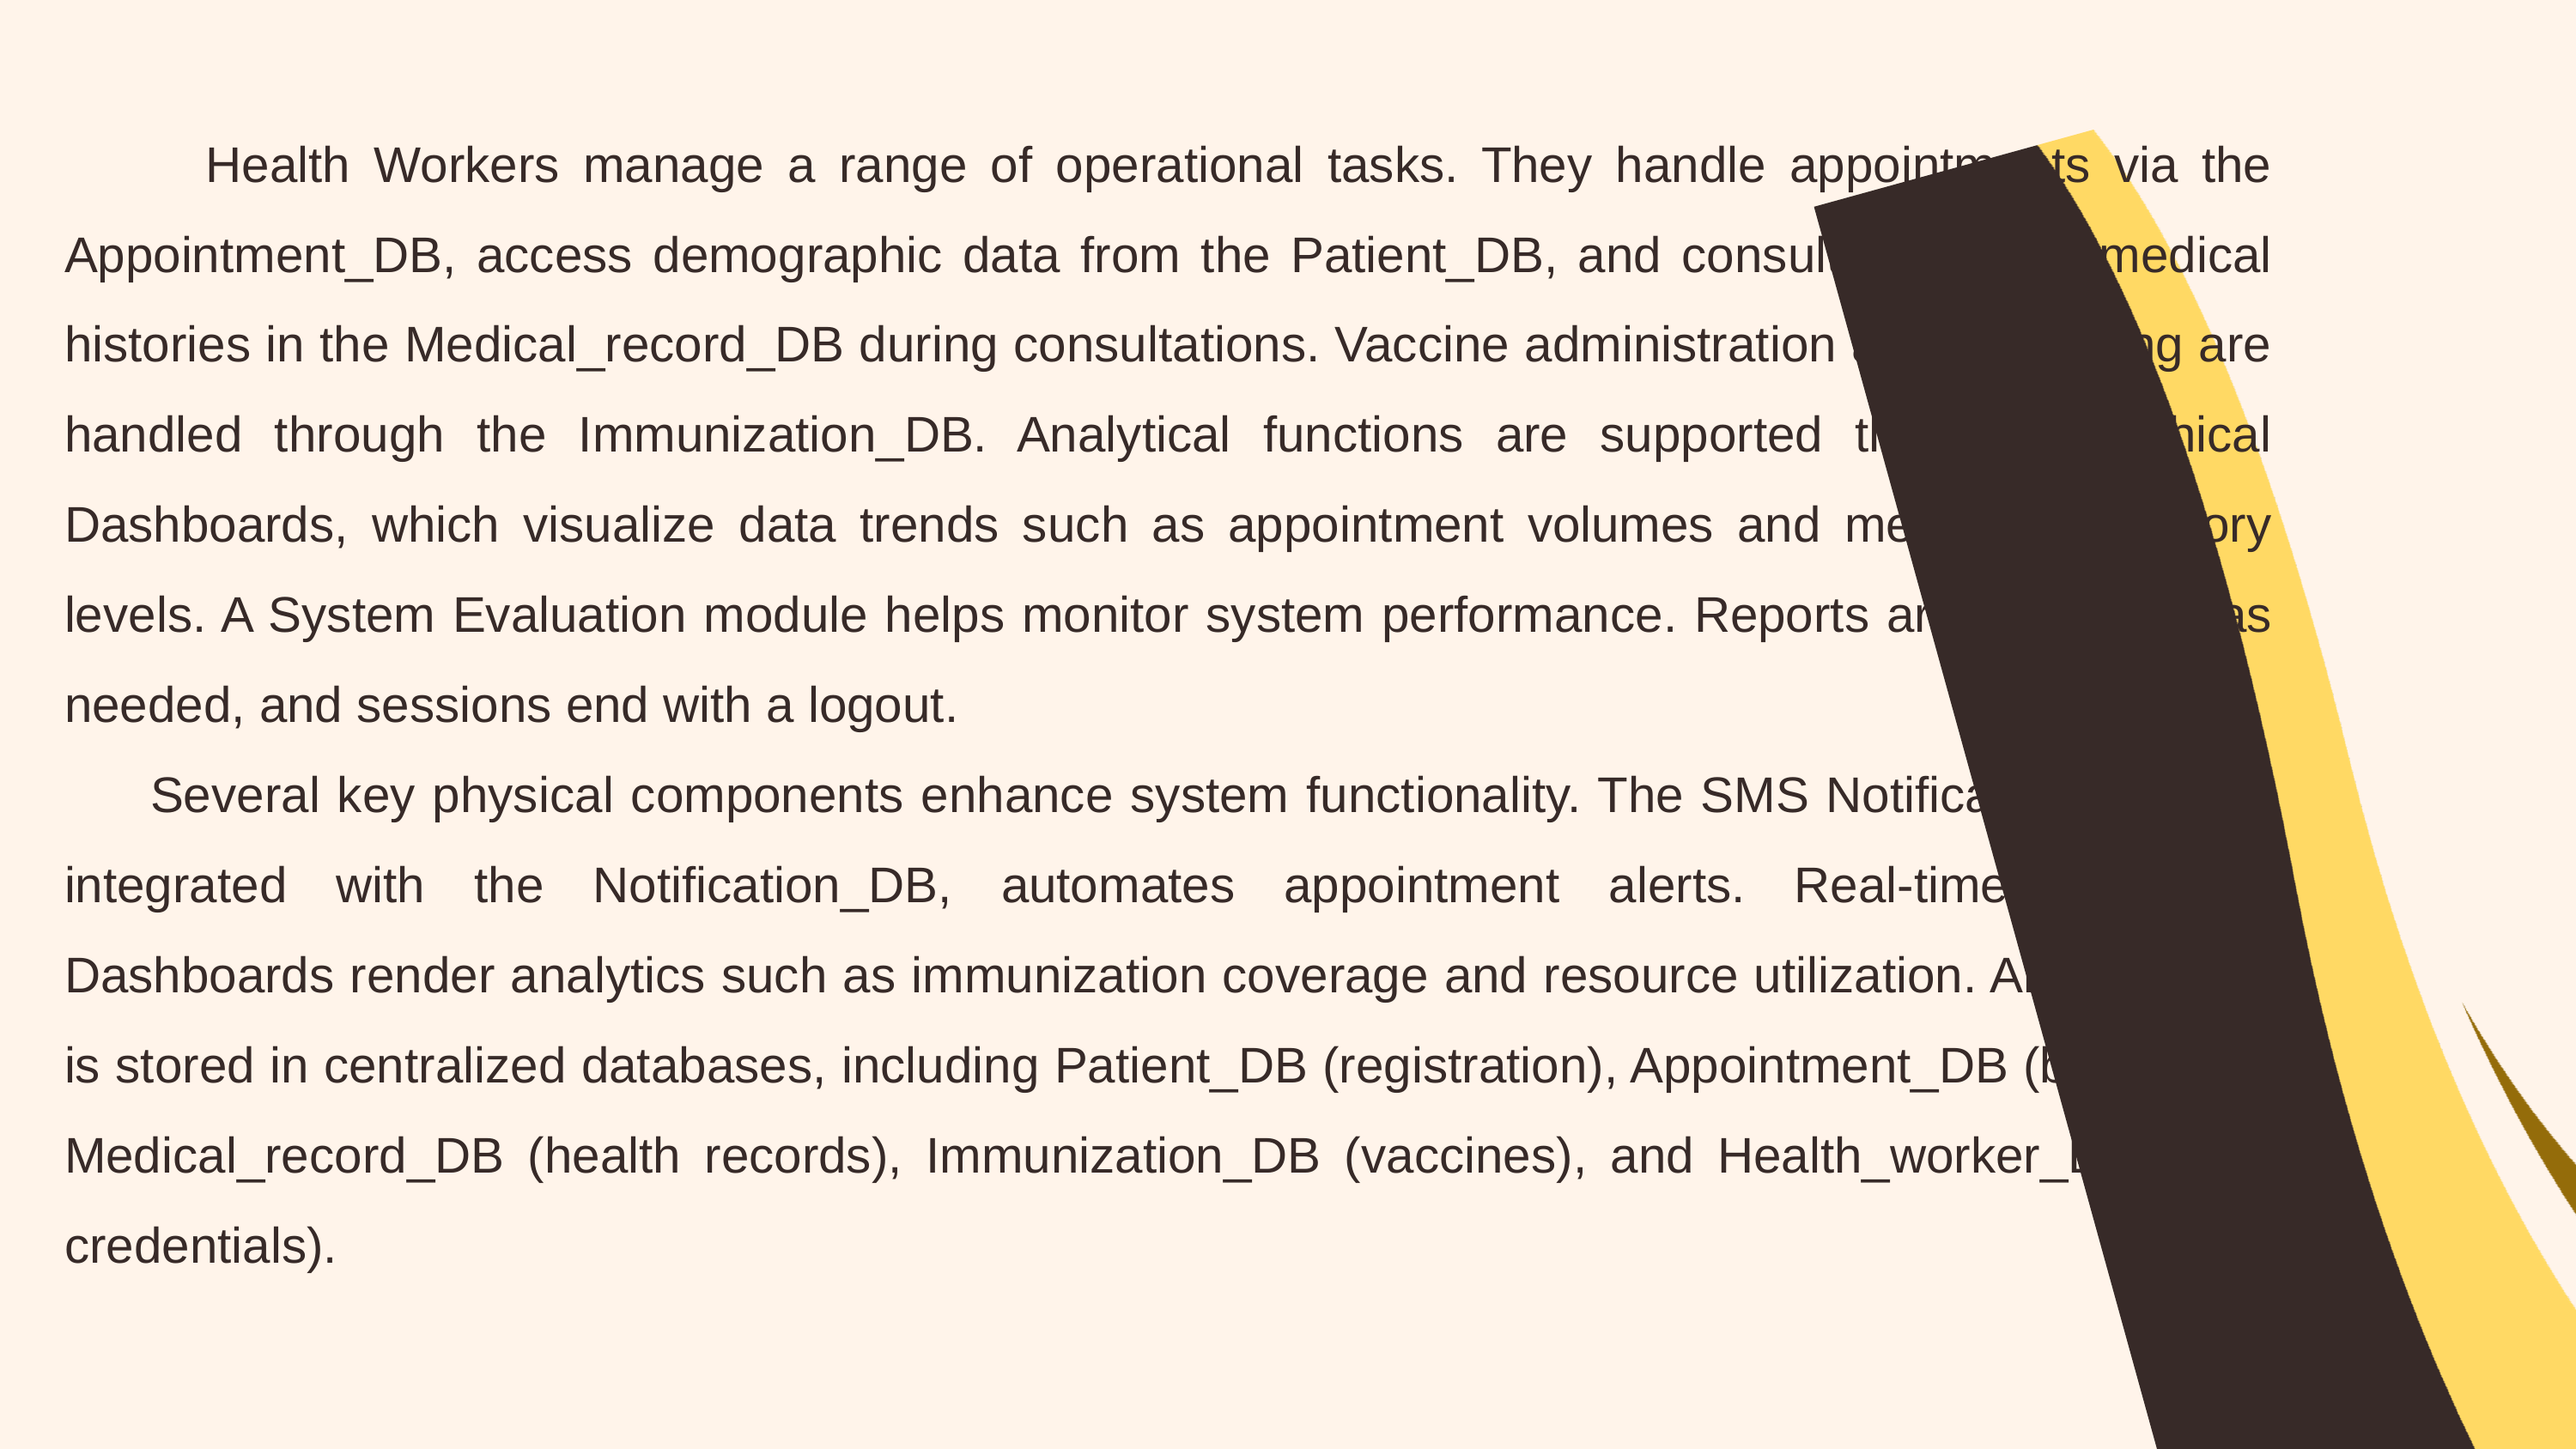

Health Workers manage a range of operational tasks. They handle appointments via the Appointment_DB, access demographic data from the Patient_DB, and consult or update medical histories in the Medical_record_DB during consultations. Vaccine administration and monitoring are handled through the Immunization_DB. Analytical functions are supported through Graphical Dashboards, which visualize data trends such as appointment volumes and medicine inventory levels. A System Evaluation module helps monitor system performance. Reports are generated as needed, and sessions end with a logout.
     Several key physical components enhance system functionality. The SMS Notification System, integrated with the Notification_DB, automates appointment alerts. Real-time Graphical Dashboards render analytics such as immunization coverage and resource utilization. All core data is stored in centralized databases, including Patient_DB (registration), Appointment_DB (bookings), Medical_record_DB (health records), Immunization_DB (vaccines), and Health_worker_DB (staff credentials).